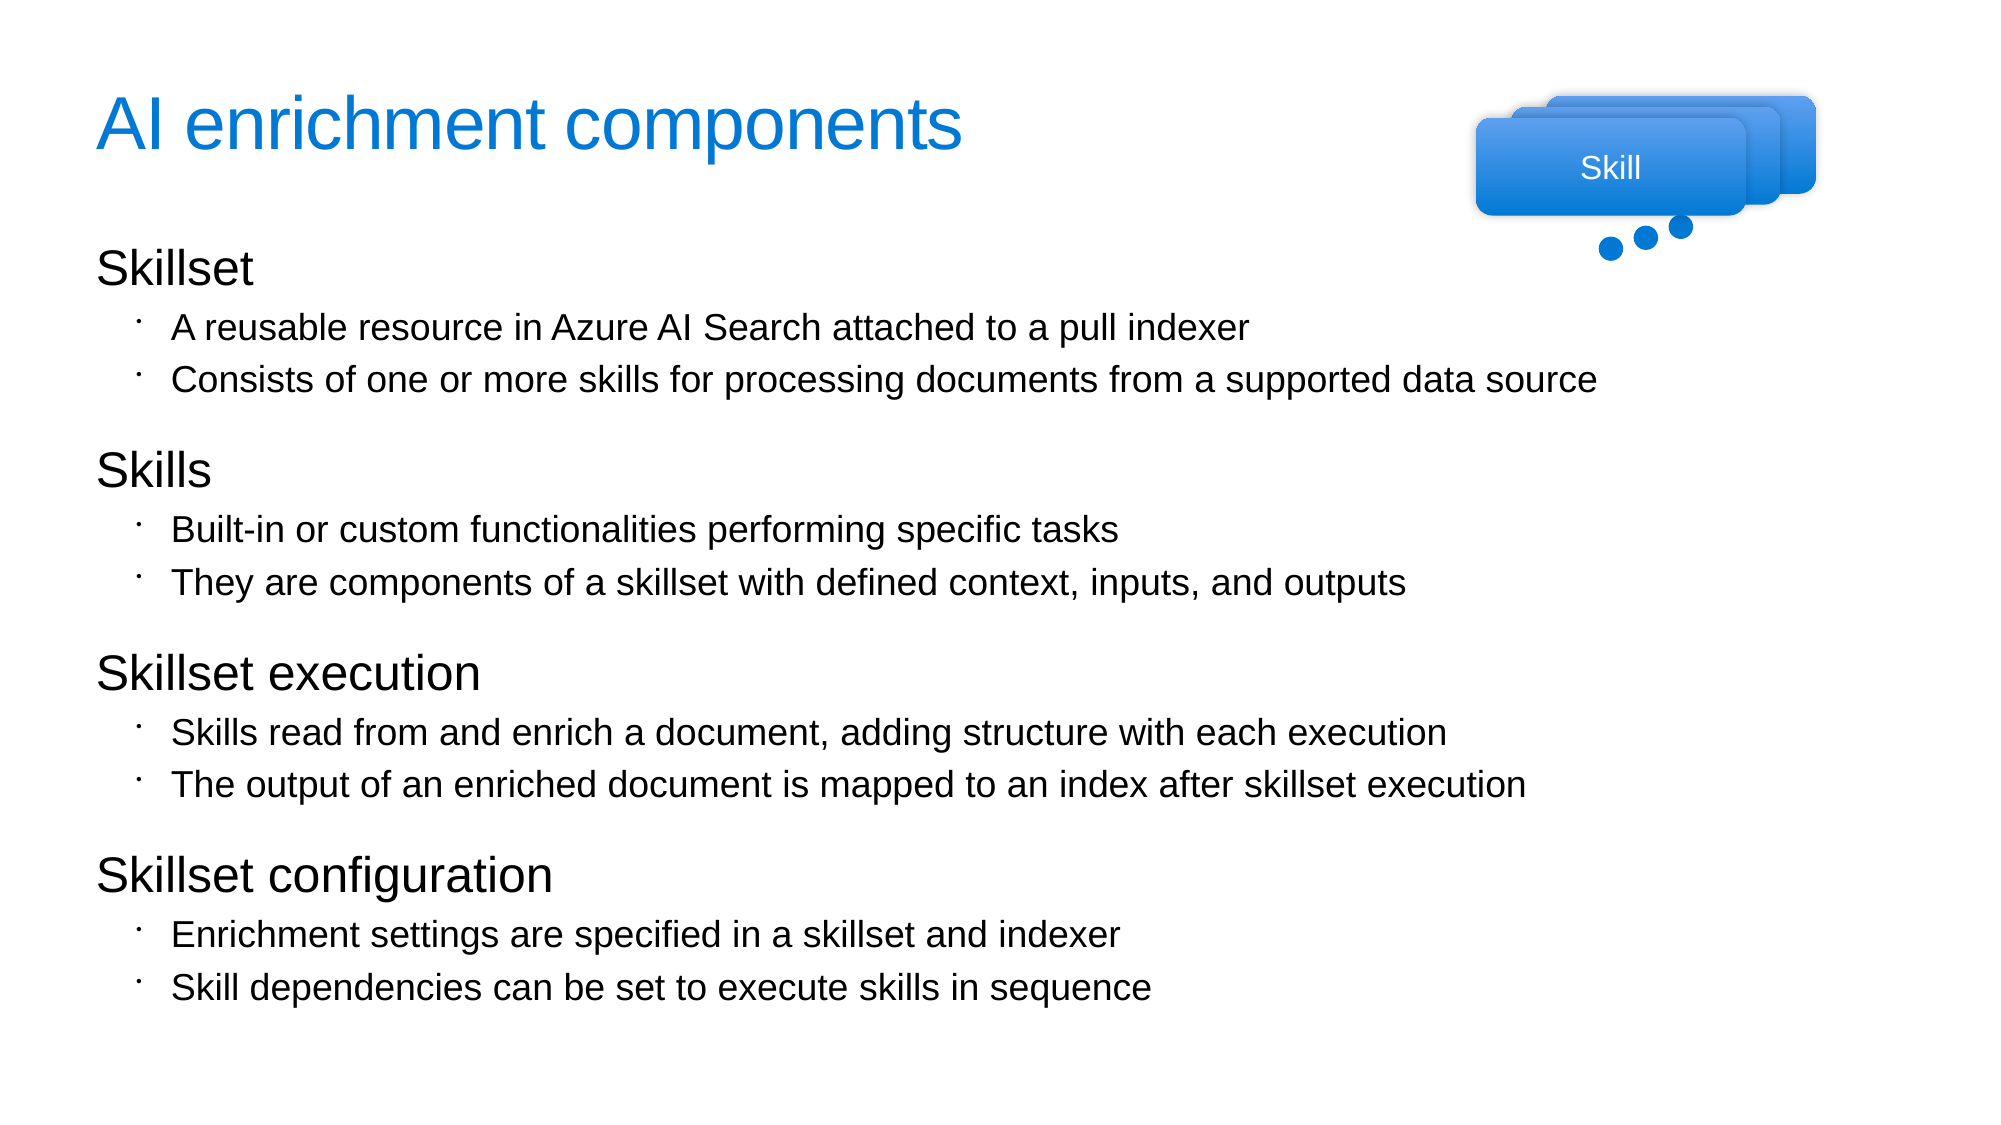

# AI enrichment components
IEnricher
IEnricher
Skill

Skillset
A reusable resource in Azure AI Search attached to a pull indexer
Consists of one or more skills for processing documents from a supported data source
Skills
Built-in or custom functionalities performing specific tasks
They are components of a skillset with defined context, inputs, and outputs
Skillset execution
Skills read from and enrich a document, adding structure with each execution
The output of an enriched document is mapped to an index after skillset execution
Skillset configuration
Enrichment settings are specified in a skillset and indexer
Skill dependencies can be set to execute skills in sequence